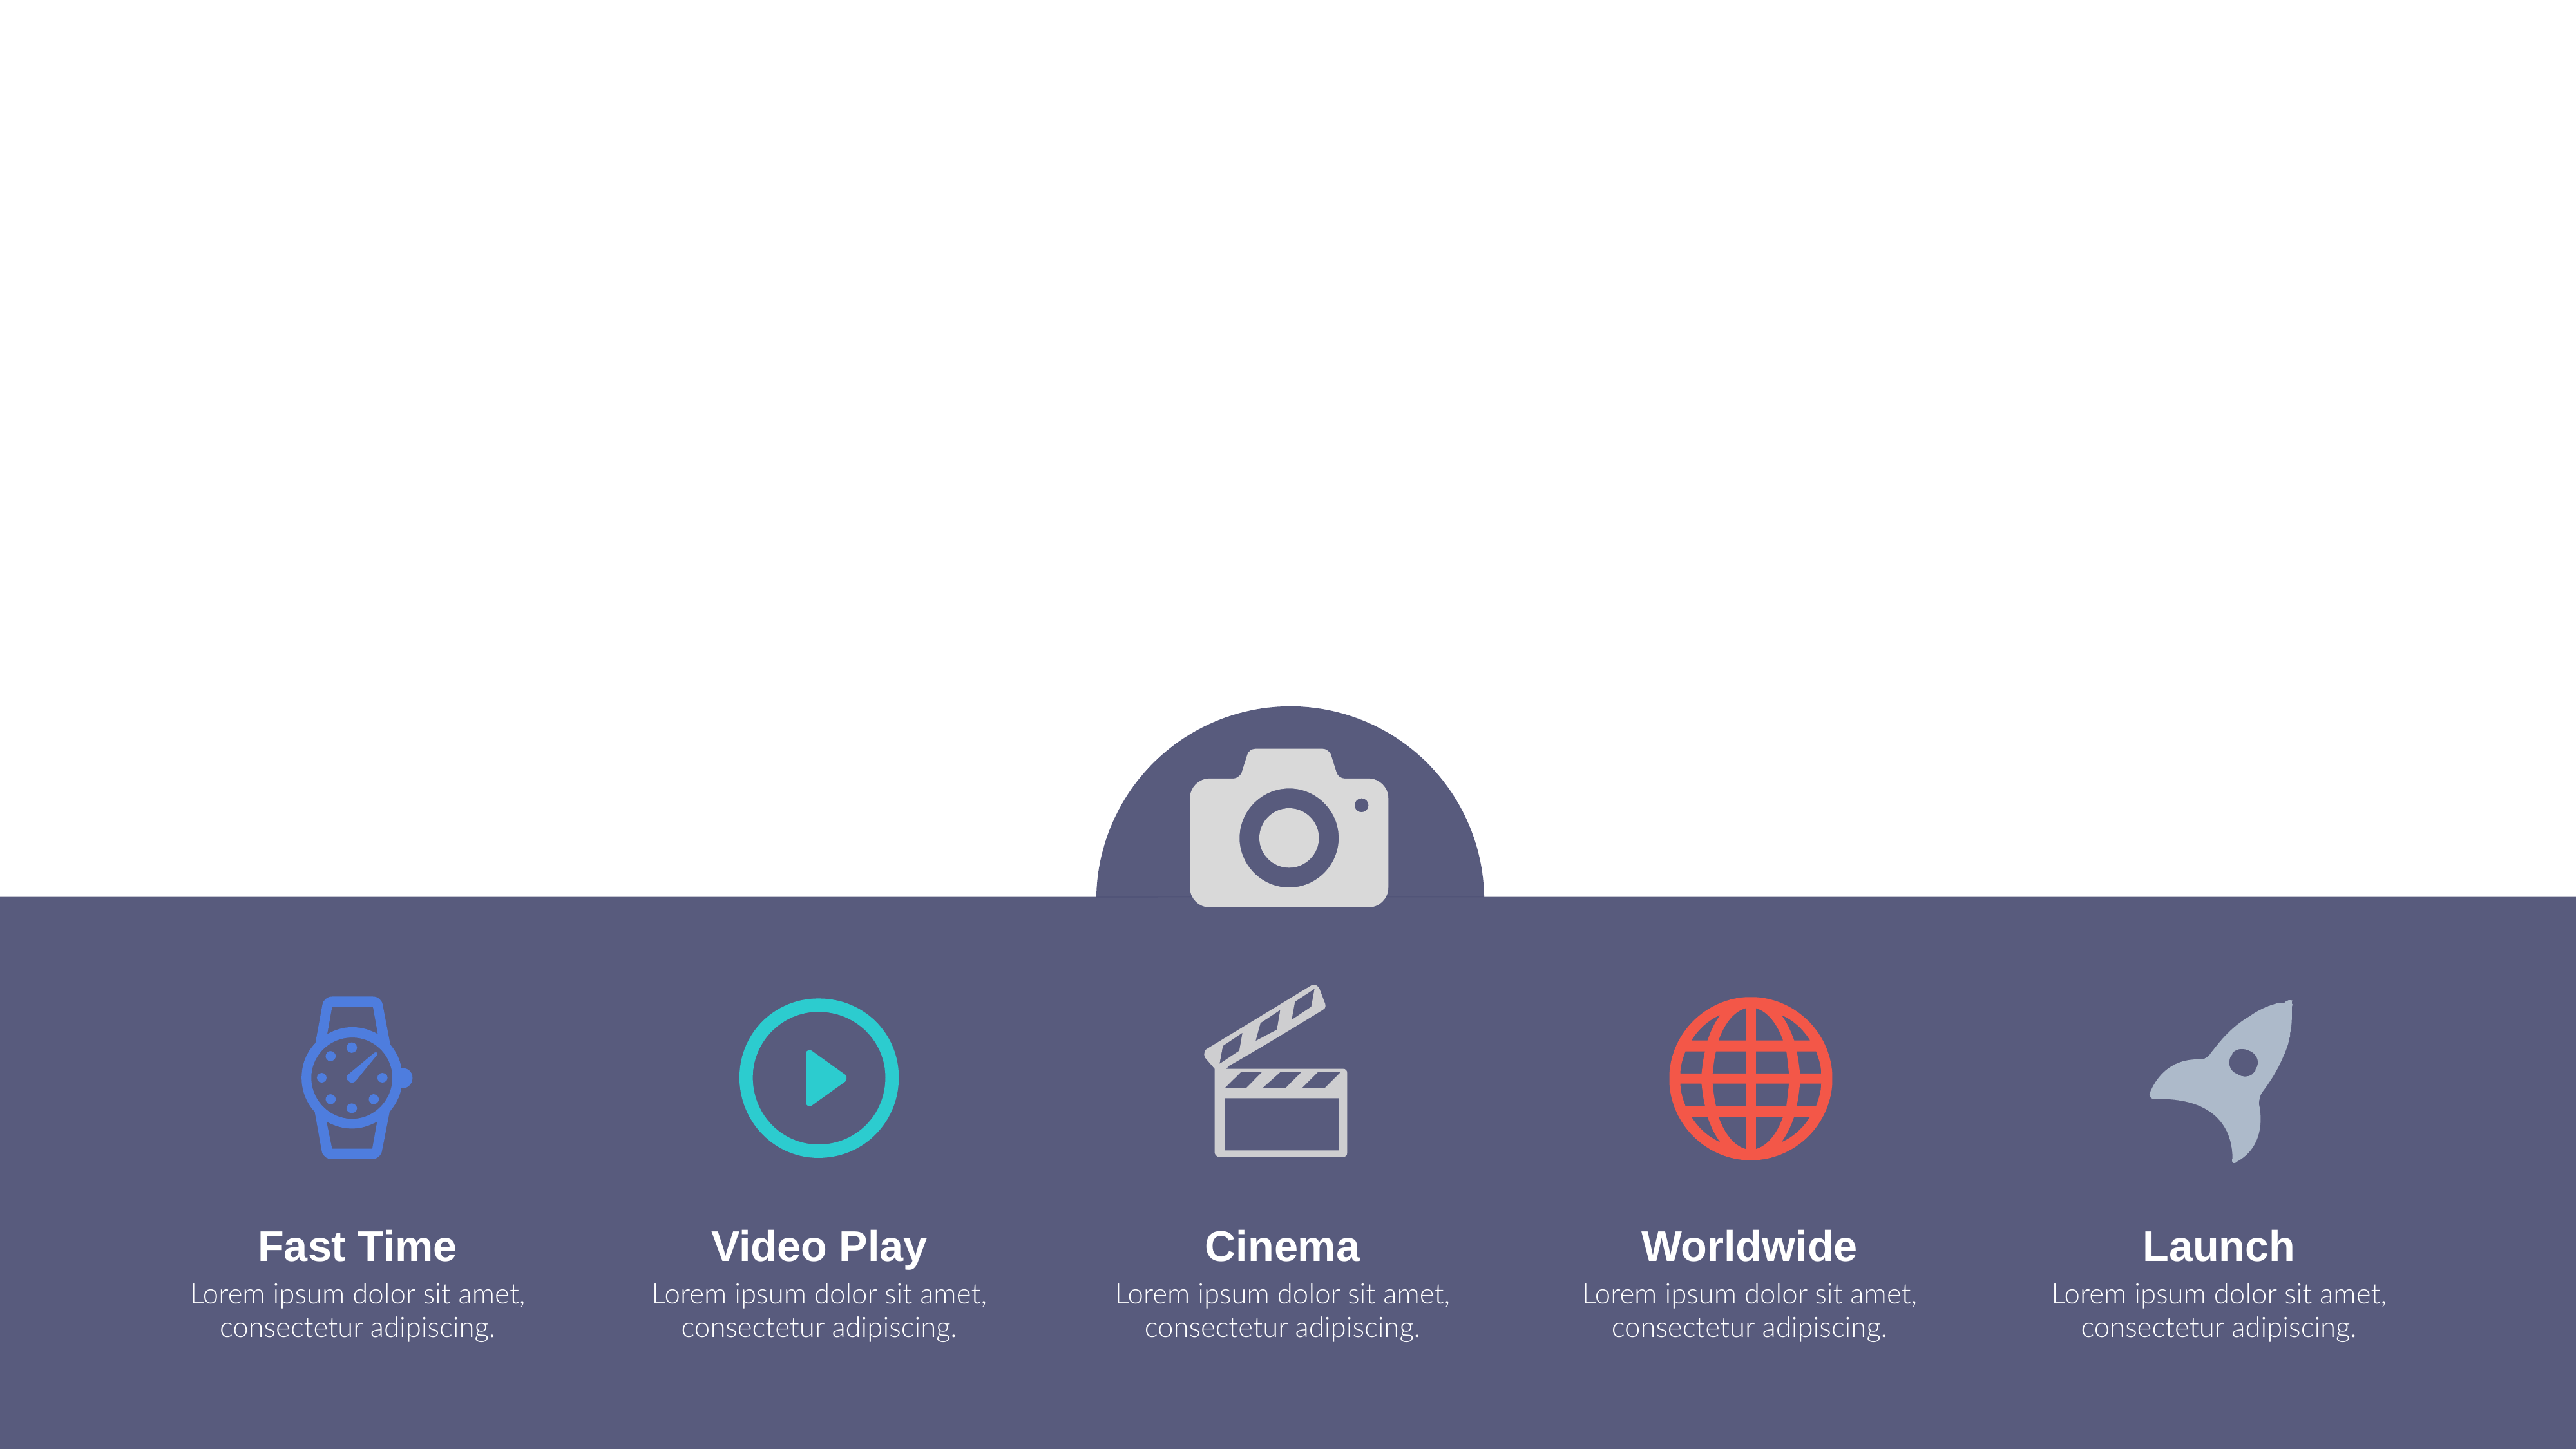

Fast Time
Lorem ipsum dolor sit amet, consectetur adipiscing.
Video Play
Lorem ipsum dolor sit amet, consectetur adipiscing.
Worldwide
Lorem ipsum dolor sit amet, consectetur adipiscing.
Launch
Lorem ipsum dolor sit amet, consectetur adipiscing.
Cinema
Lorem ipsum dolor sit amet, consectetur adipiscing.